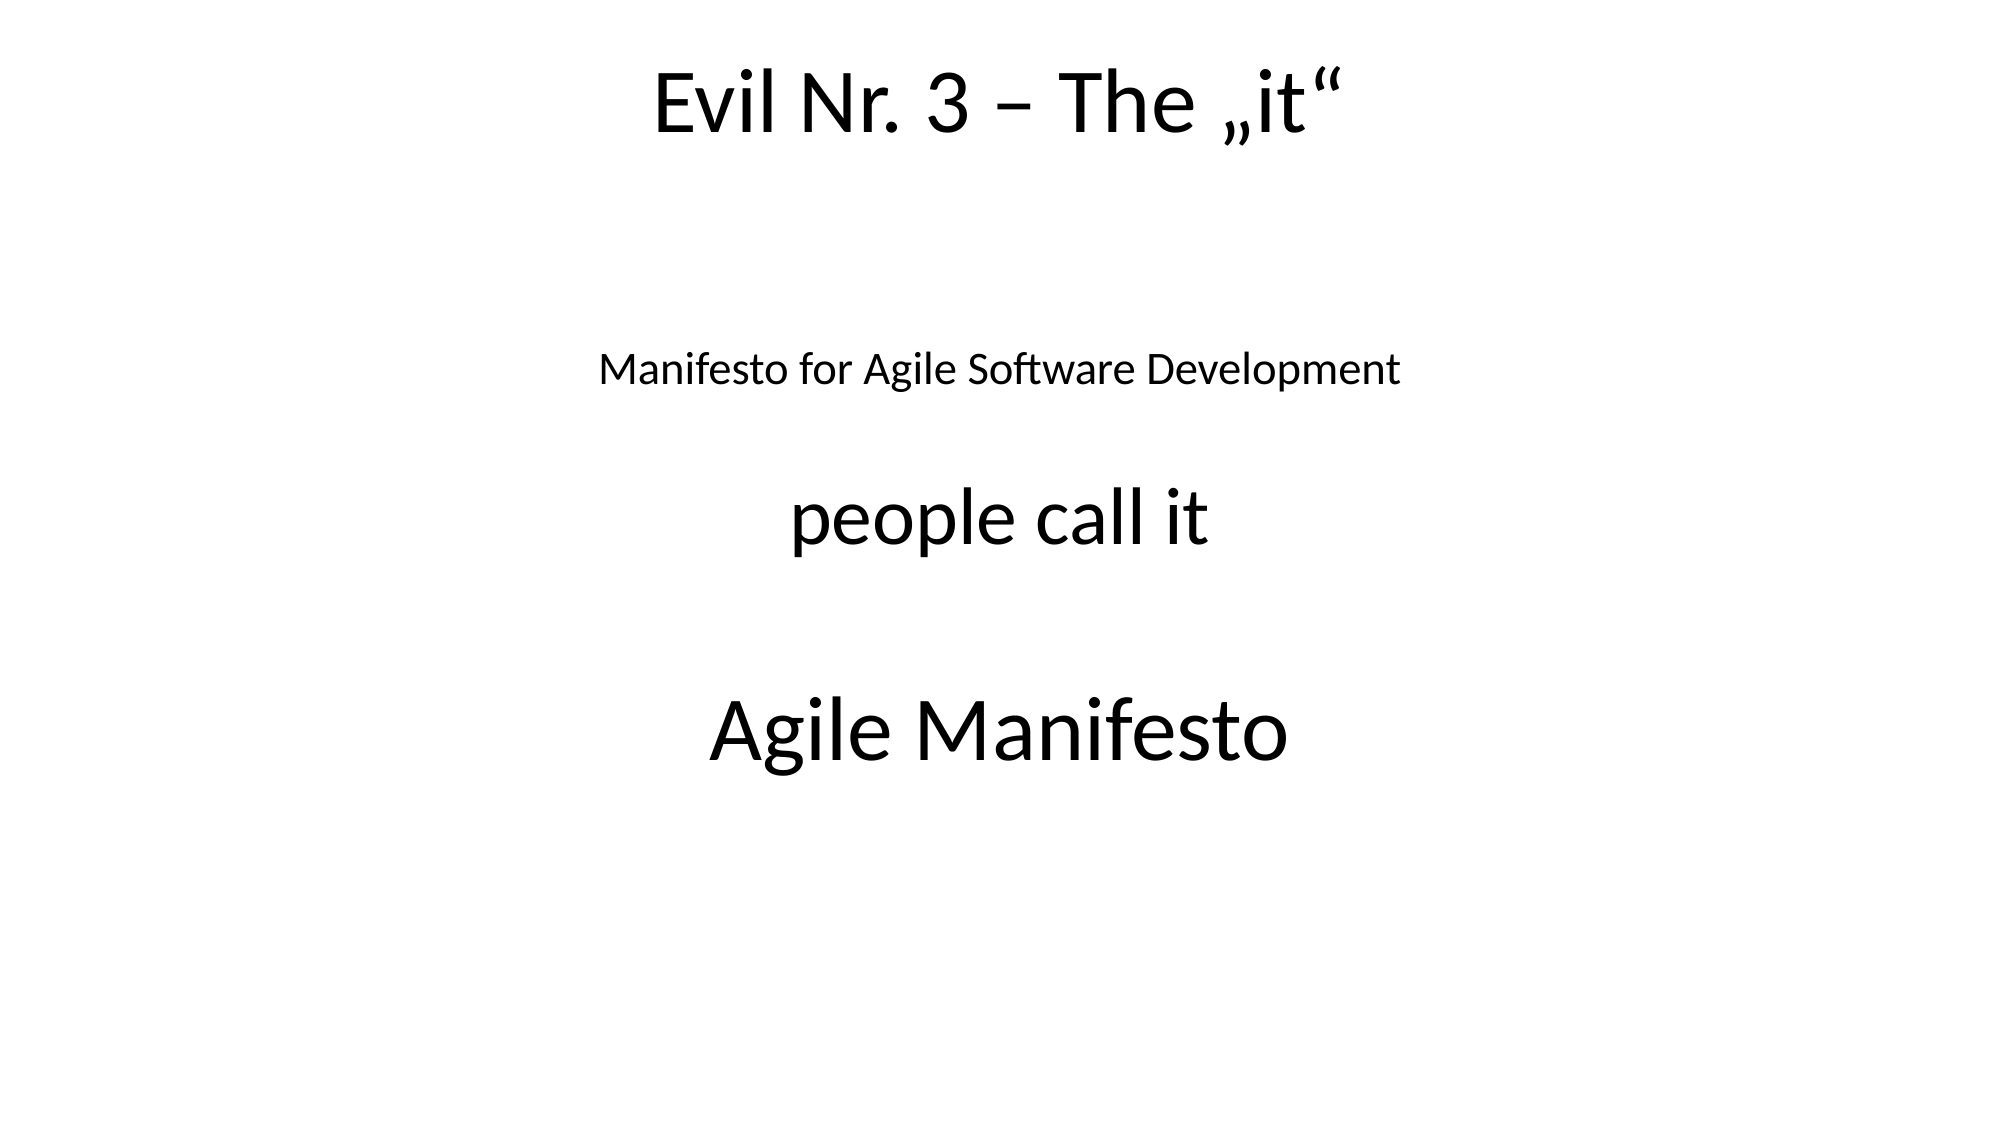

Evil Nr. 3 – The „it“
Manifesto for Agile Software Development
people call it
Agile Manifesto